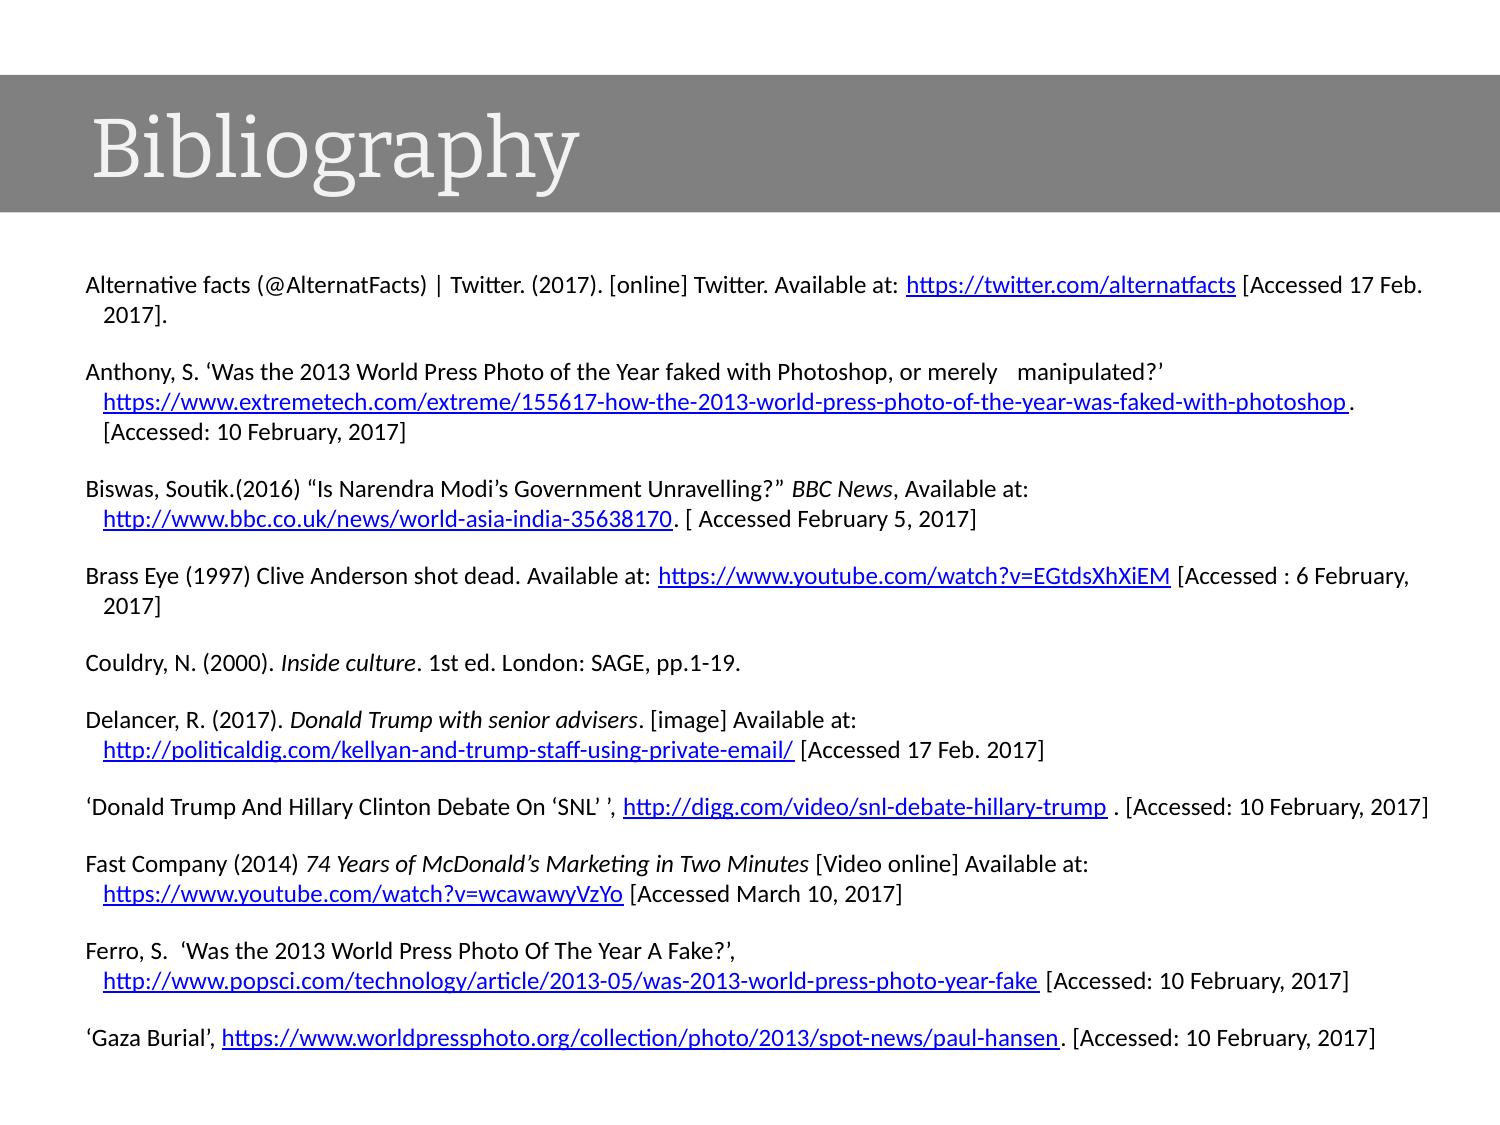

Bibliography

Alternative facts (@AlternatFacts) | Twitter. (2017). [online] Twitter. Available at: https://twitter.com/alternatfacts [Accessed 17 Feb. 2017].
Anthony, S. ‘Was the 2013 World Press Photo of the Year faked with Photoshop, or merely   manipulated?’ https://www.extremetech.com/extreme/155617-how-the-2013-world-press-photo-of-the-year-was-faked-with-photoshop. [Accessed: 10 February, 2017]
Biswas, Soutik.(2016) “Is Narendra Modi’s Government Unravelling?” BBC News, Available at: http://www.bbc.co.uk/news/world-asia-india-35638170. [ Accessed February 5, 2017]
Brass Eye (1997) Clive Anderson shot dead. Available at: https://www.youtube.com/watch?v=EGtdsXhXiEM [Accessed : 6 February, 2017]
Couldry, N. (2000). Inside culture. 1st ed. London: SAGE, pp.1-19.
Delancer, R. (2017). Donald Trump with senior advisers. [image] Available at: http://politicaldig.com/kellyan-and-trump-staff-using-private-email/ [Accessed 17 Feb. 2017]
‘Donald Trump And Hillary Clinton Debate On ‘SNL’ ’, http://digg.com/video/snl-debate-hillary-trump . [Accessed: 10 February, 2017]
Fast Company (2014) 74 Years of McDonald’s Marketing in Two Minutes [Video online] Available at: https://www.youtube.com/watch?v=wcawawyVzYo [Accessed March 10, 2017]
Ferro, S.  ‘Was the 2013 World Press Photo Of The Year A Fake?’, http://www.popsci.com/technology/article/2013-05/was-2013-world-press-photo-year-fake [Accessed: 10 February, 2017]
‘Gaza Burial’, https://www.worldpressphoto.org/collection/photo/2013/spot-news/paul-hansen. [Accessed: 10 February, 2017]